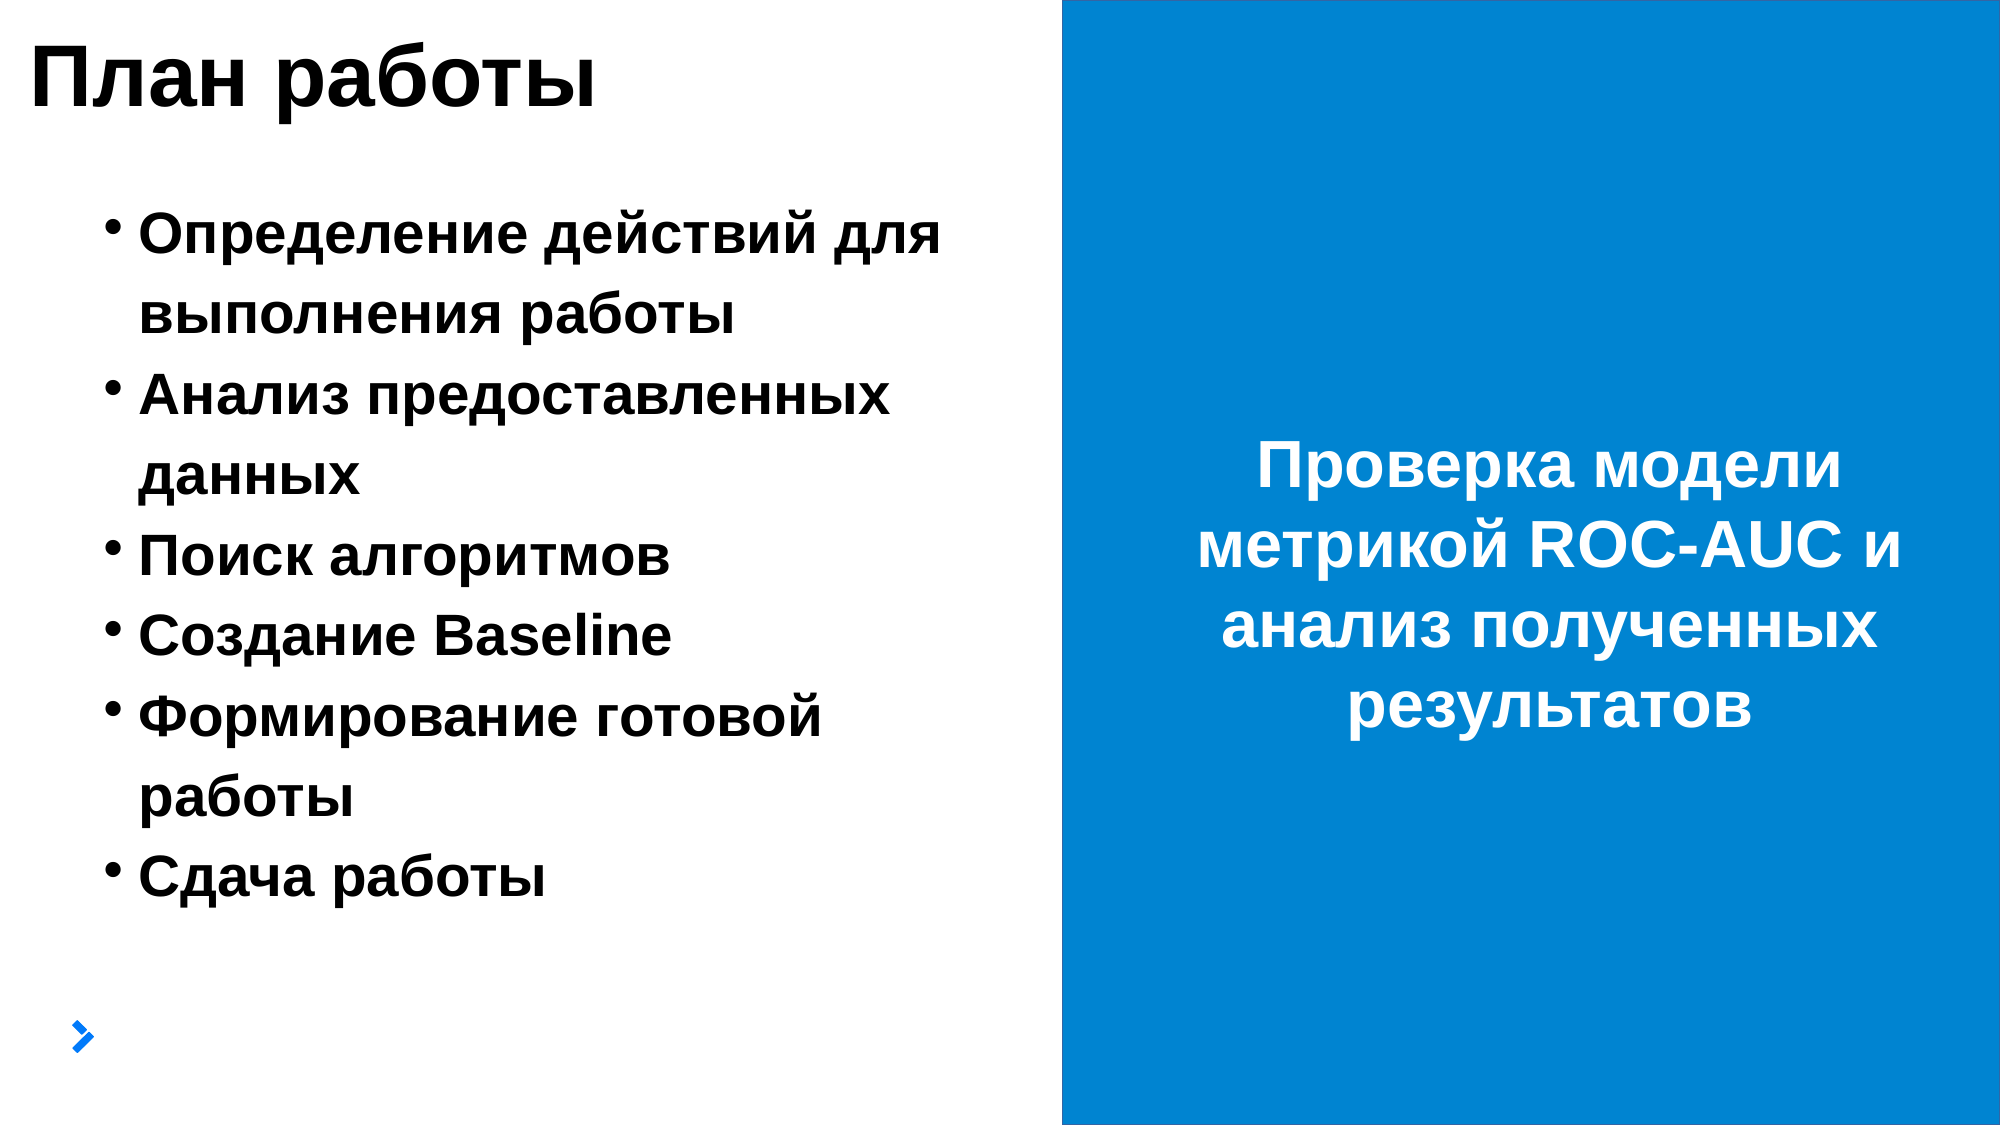

# План работы
Определение действий для выполнения работы
Анализ предоставленных данных
Поиск алгоритмов
Создание Baseline
Формирование готовой работы
Сдача работы
Проверка модели метрикой ROC-AUC и анализ полученных результатов